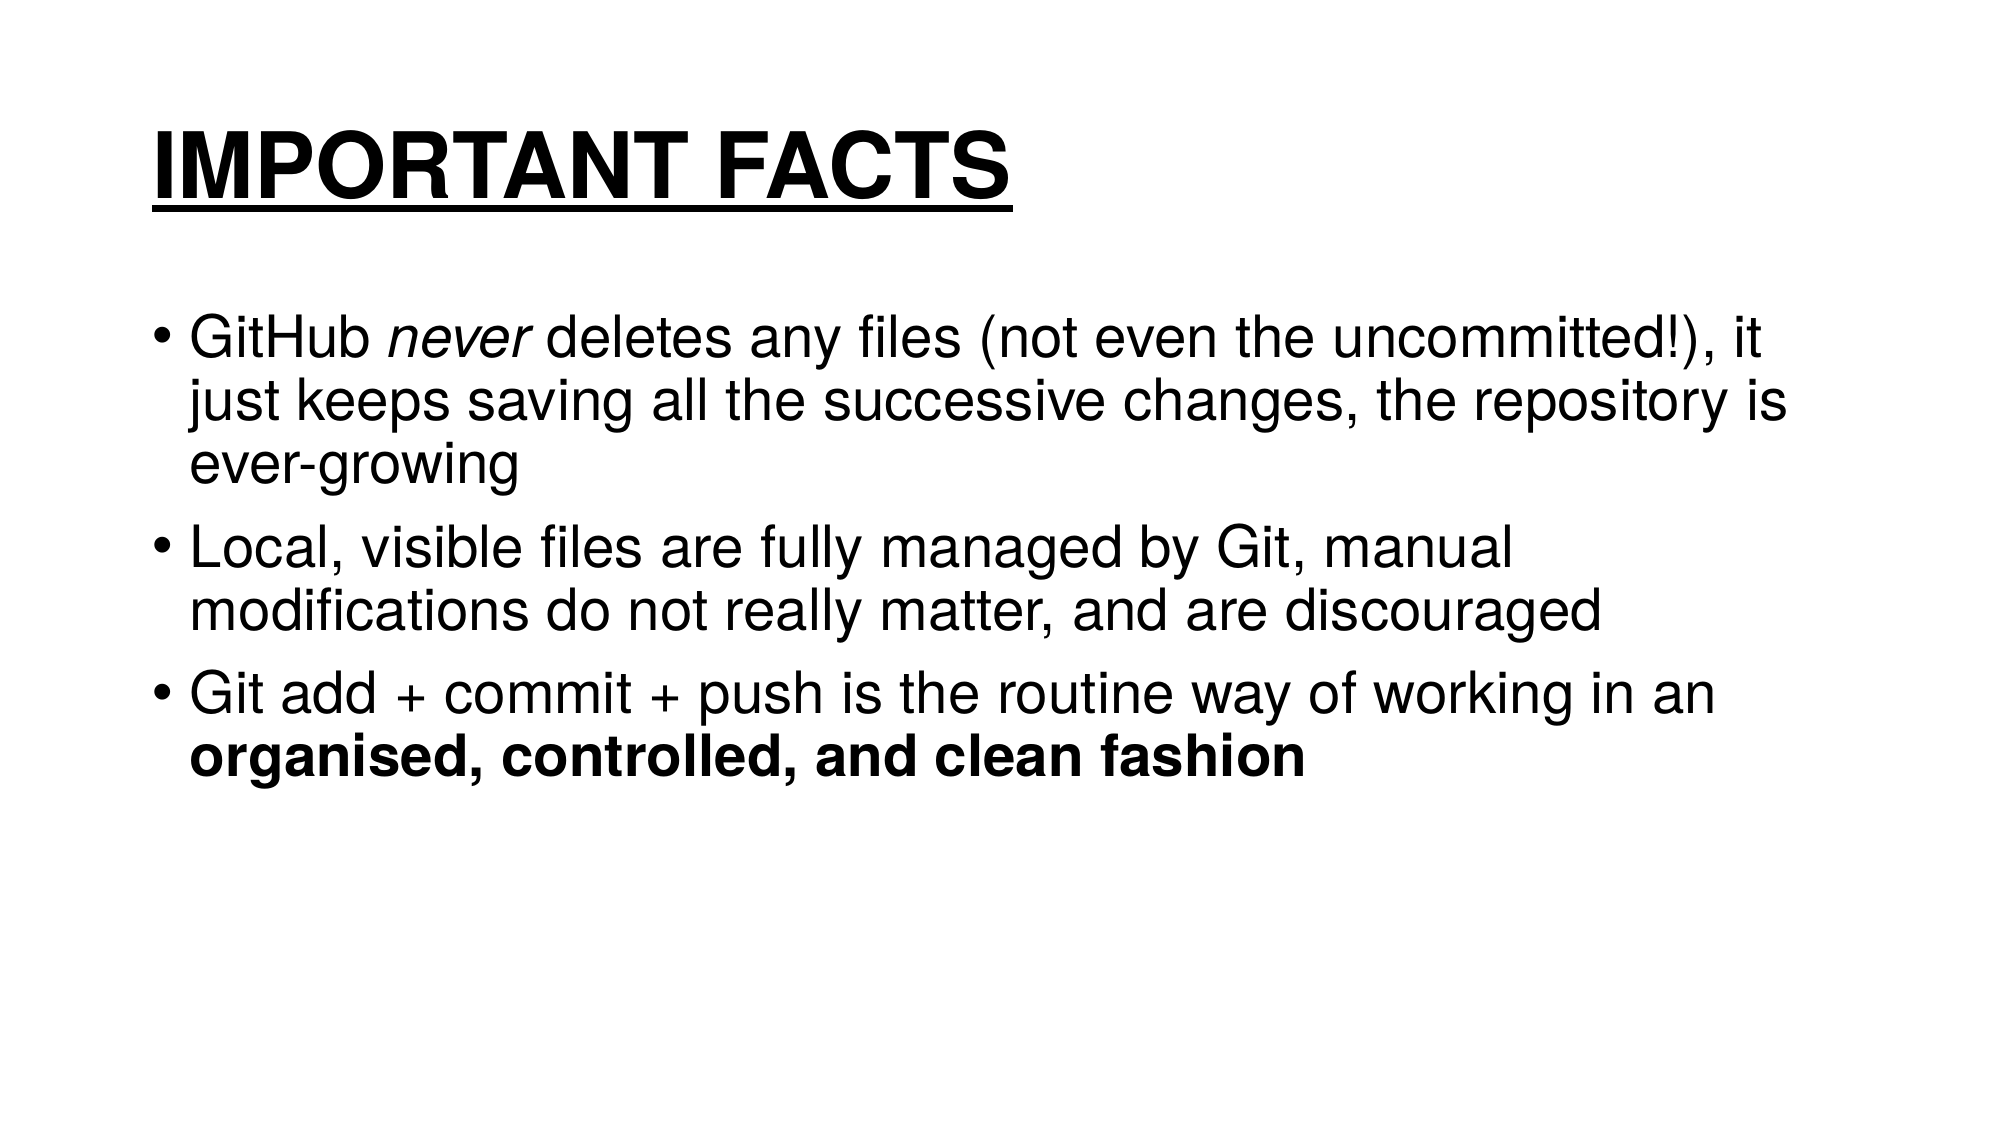

# IMPORTANT FACTS
GitHub never deletes any files (not even the uncommitted!), it just keeps saving all the successive changes, the repository is ever-growing
Local, visible files are fully managed by Git, manual modifications do not really matter, and are discouraged
Git add + commit + push is the routine way of working in an organised, controlled, and clean fashion